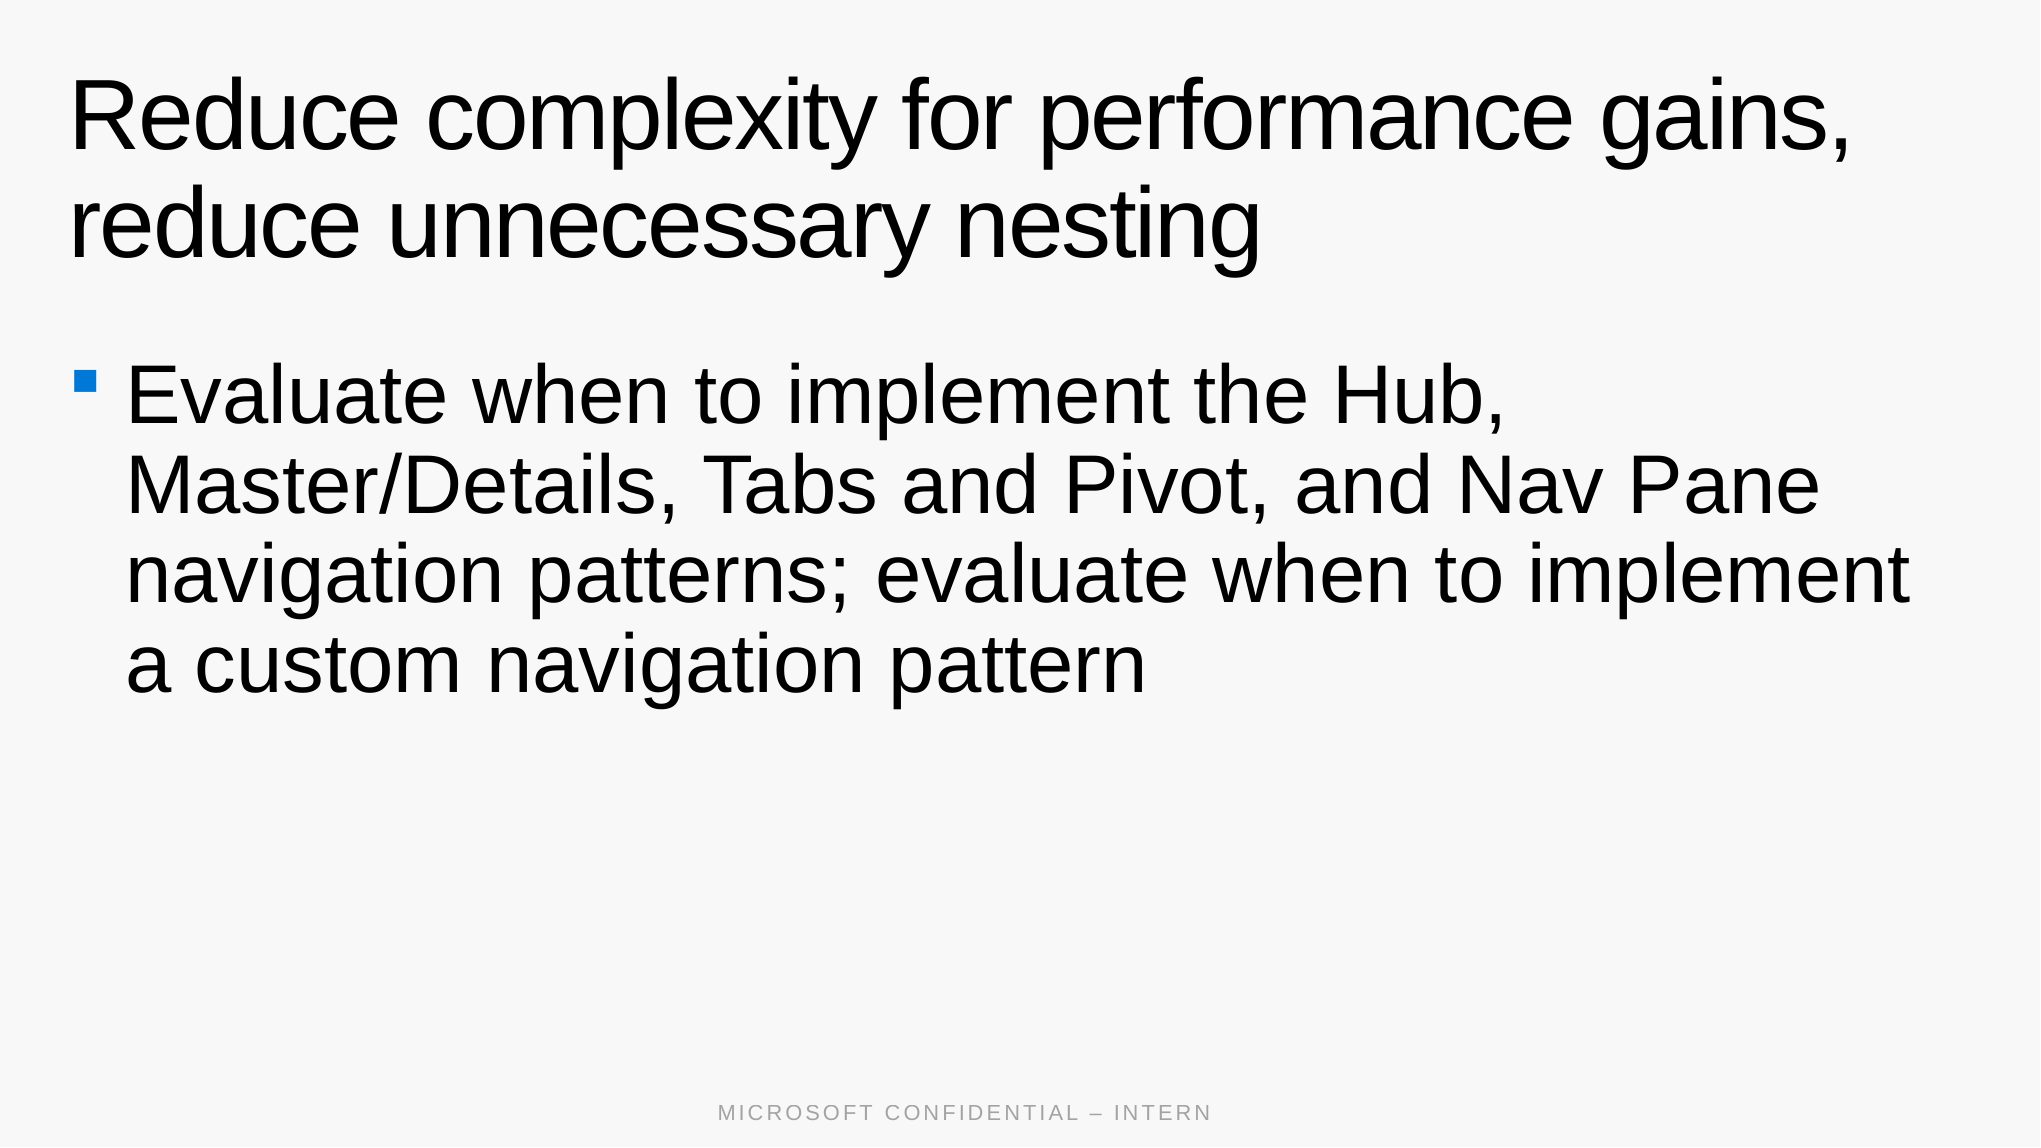

# Reduce complexity for performance gains, reduce unnecessary nesting
Evaluate when to implement the Hub, Master/Details, Tabs and Pivot, and Nav Pane navigation patterns; evaluate when to implement a custom navigation pattern